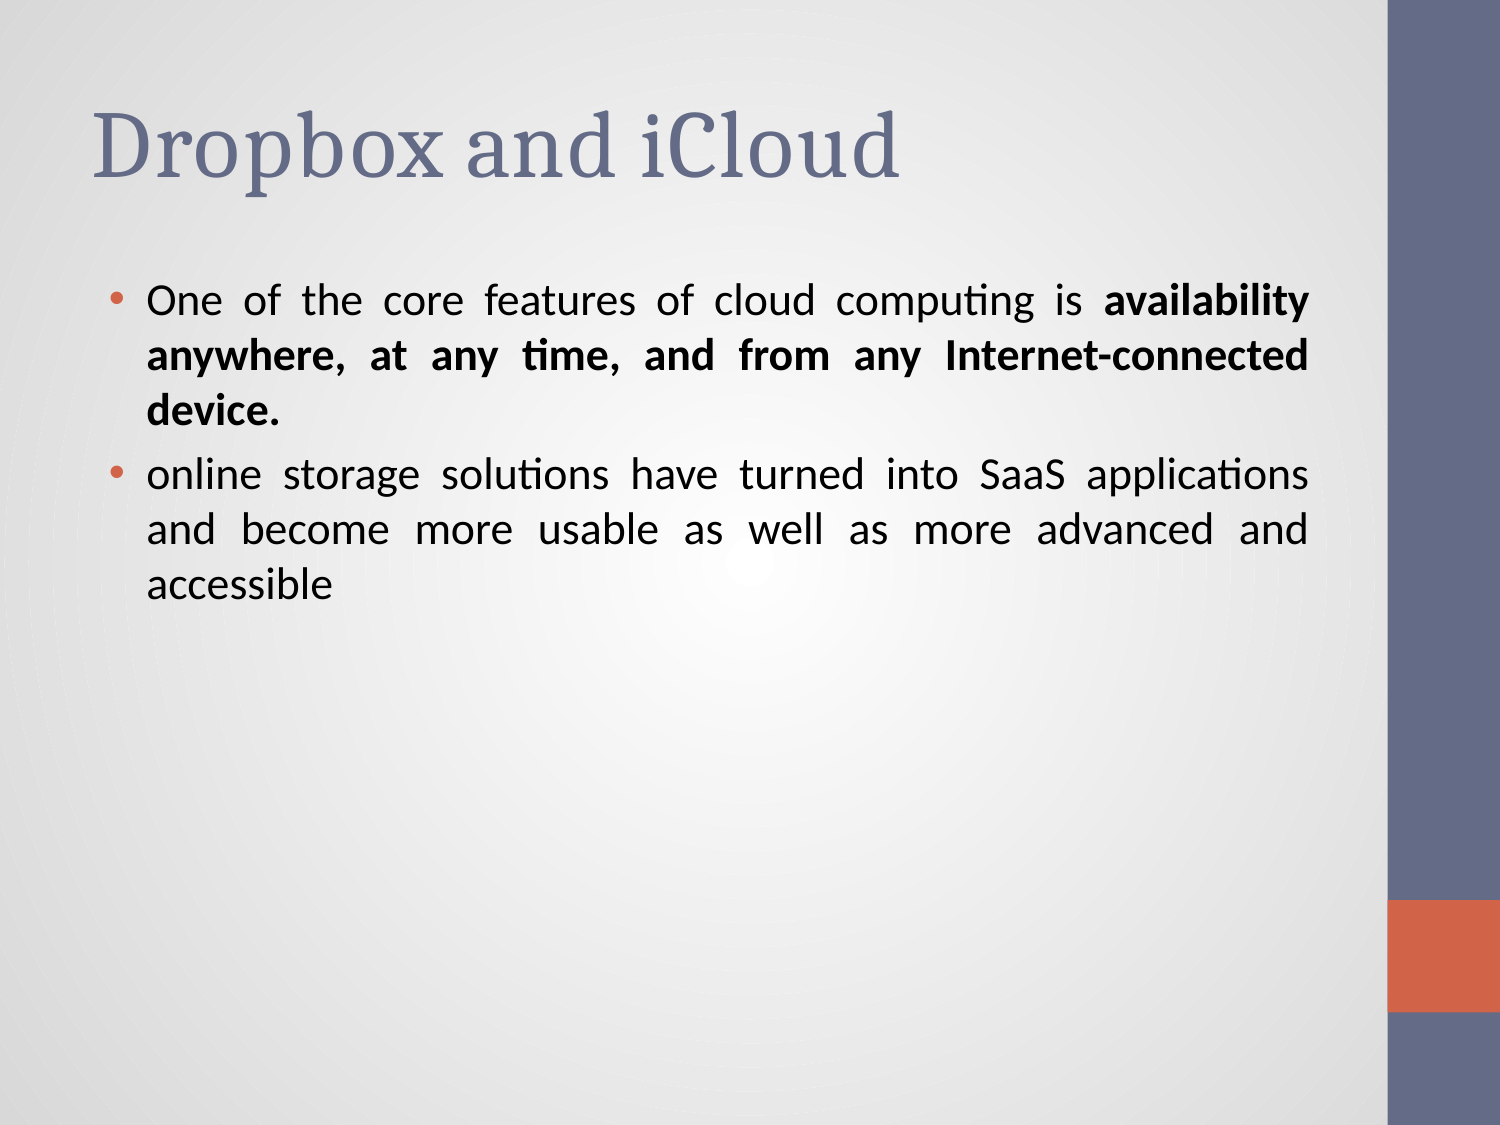

# Dropbox and iCloud
One of the core features of cloud computing is availability anywhere, at any time, and from any Internet-connected device.
online storage solutions have turned into SaaS applications and become more usable as well as more advanced and accessible